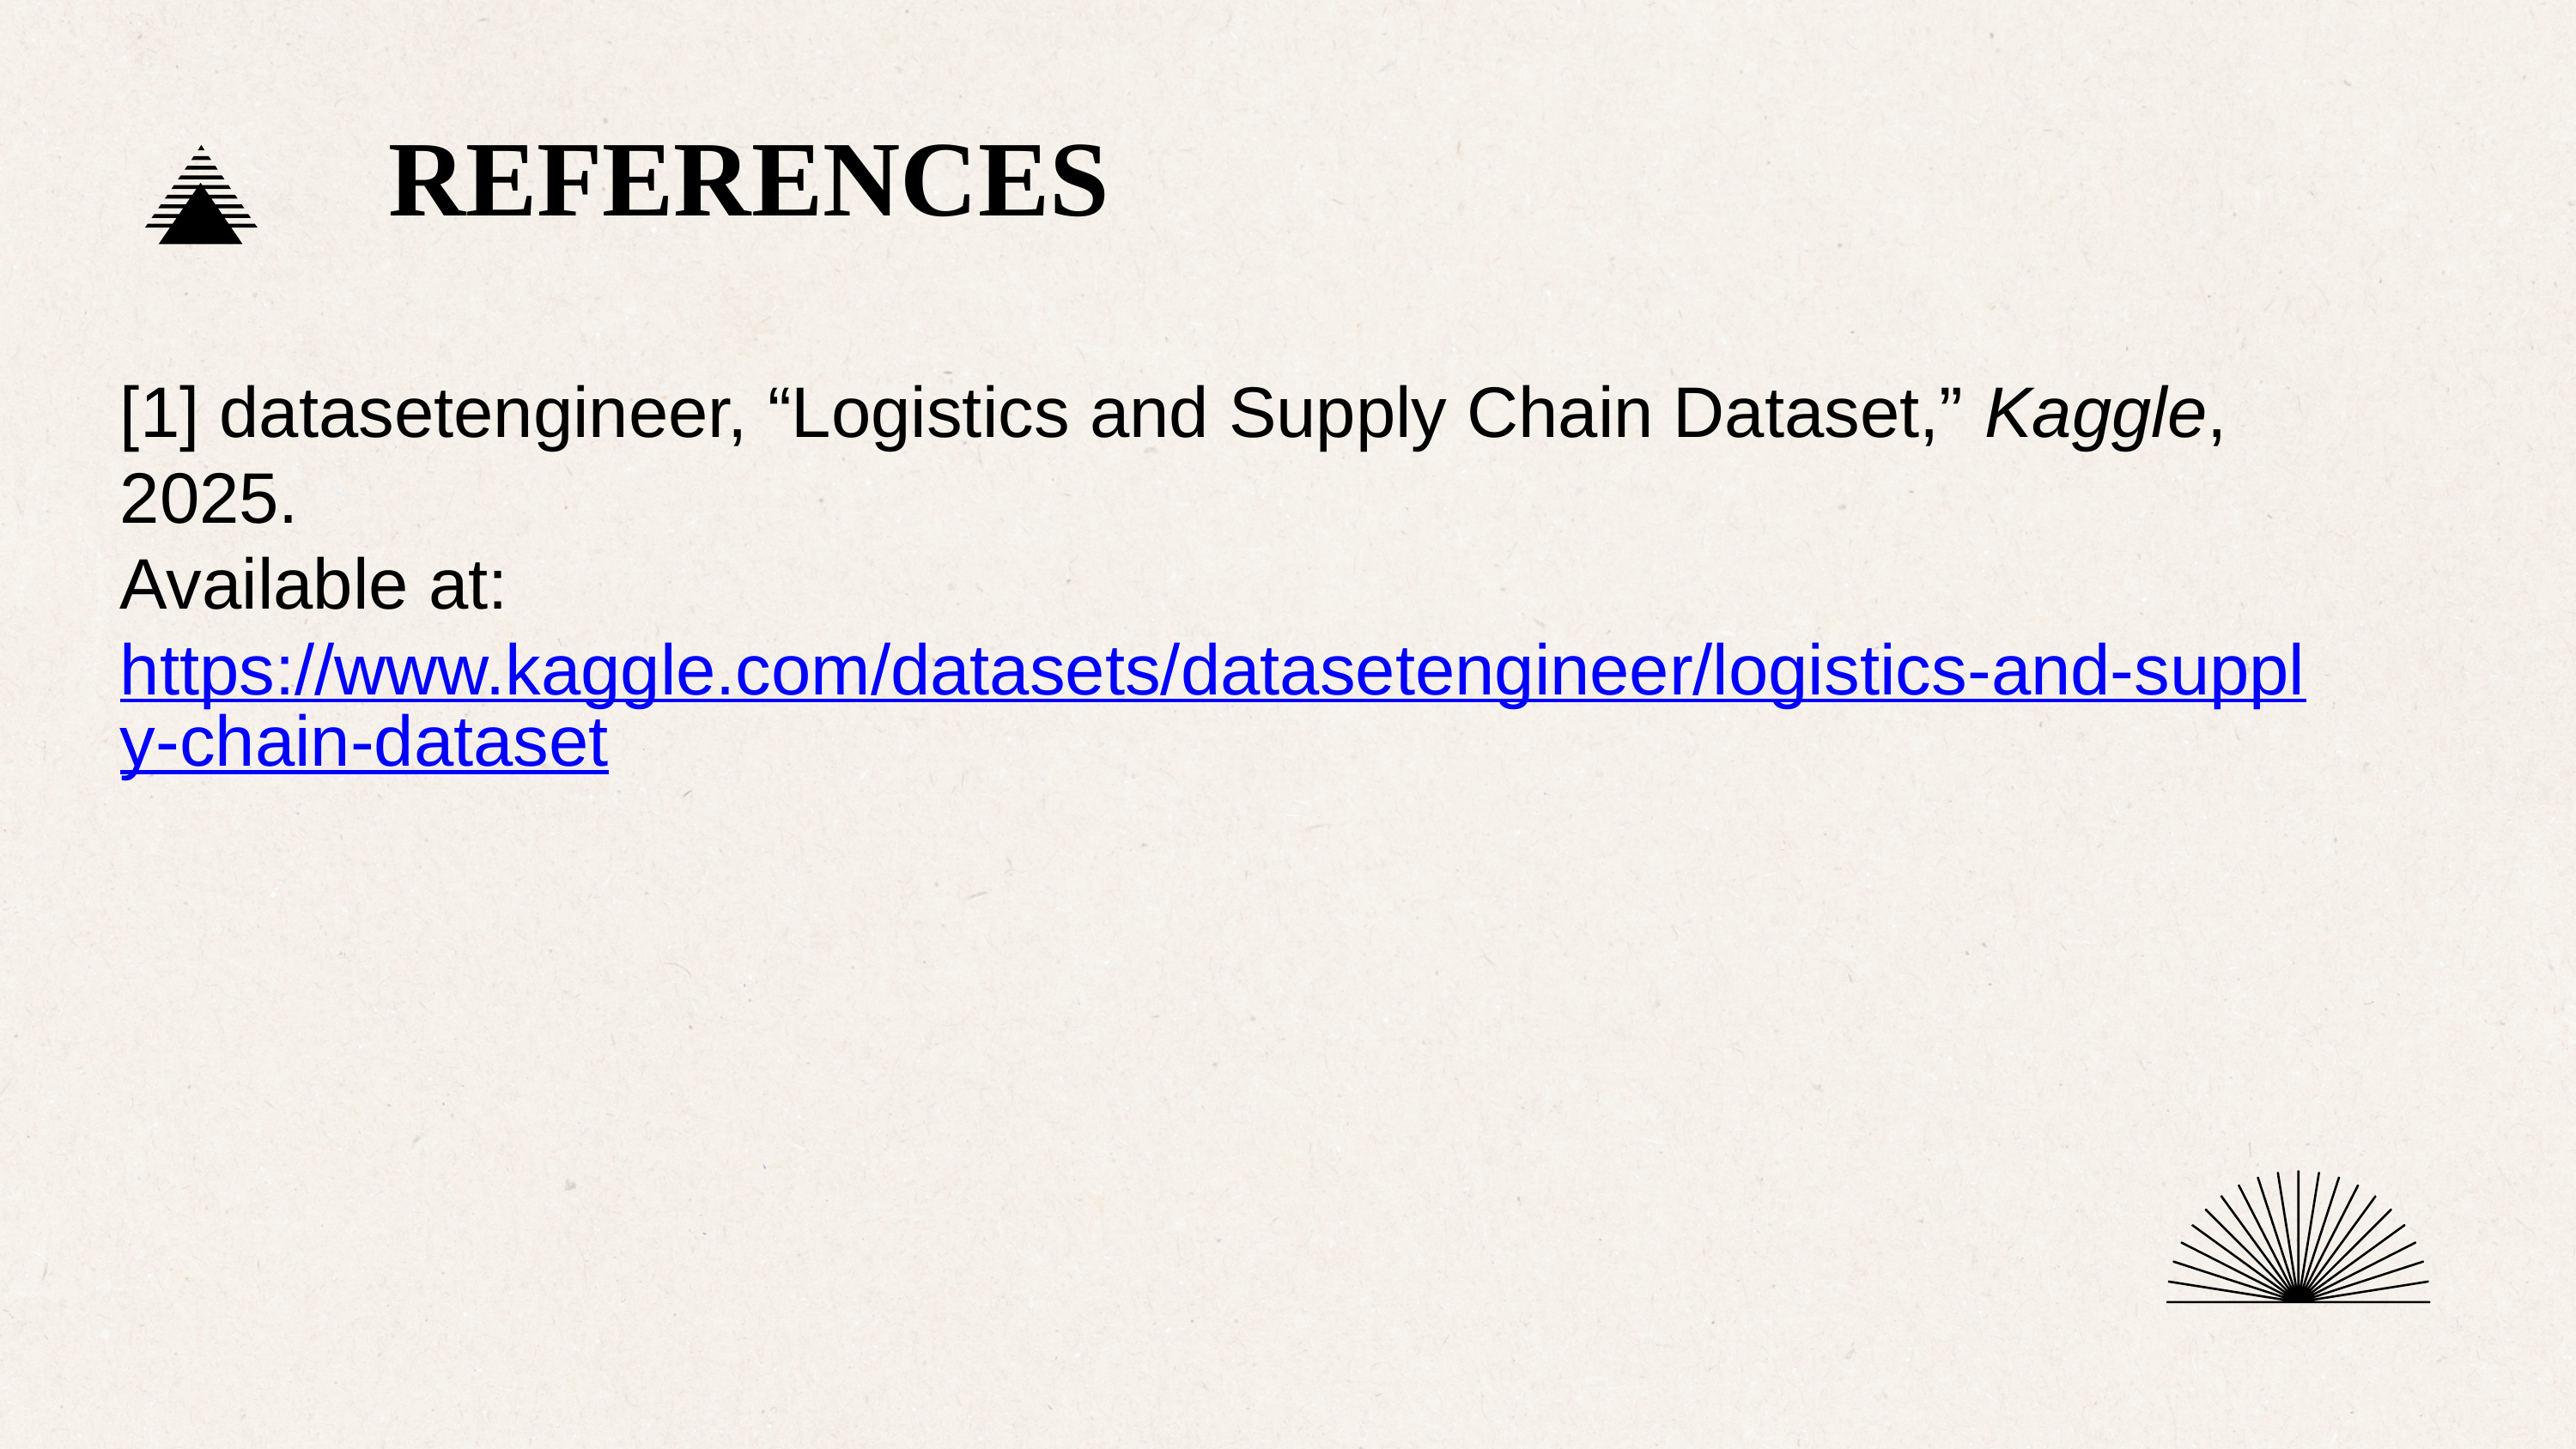

REFERENCES
[1] datasetengineer, “Logistics and Supply Chain Dataset,” Kaggle, 2025.
Available at: https://www.kaggle.com/datasets/datasetengineer/logistics-and-supply-chain-dataset